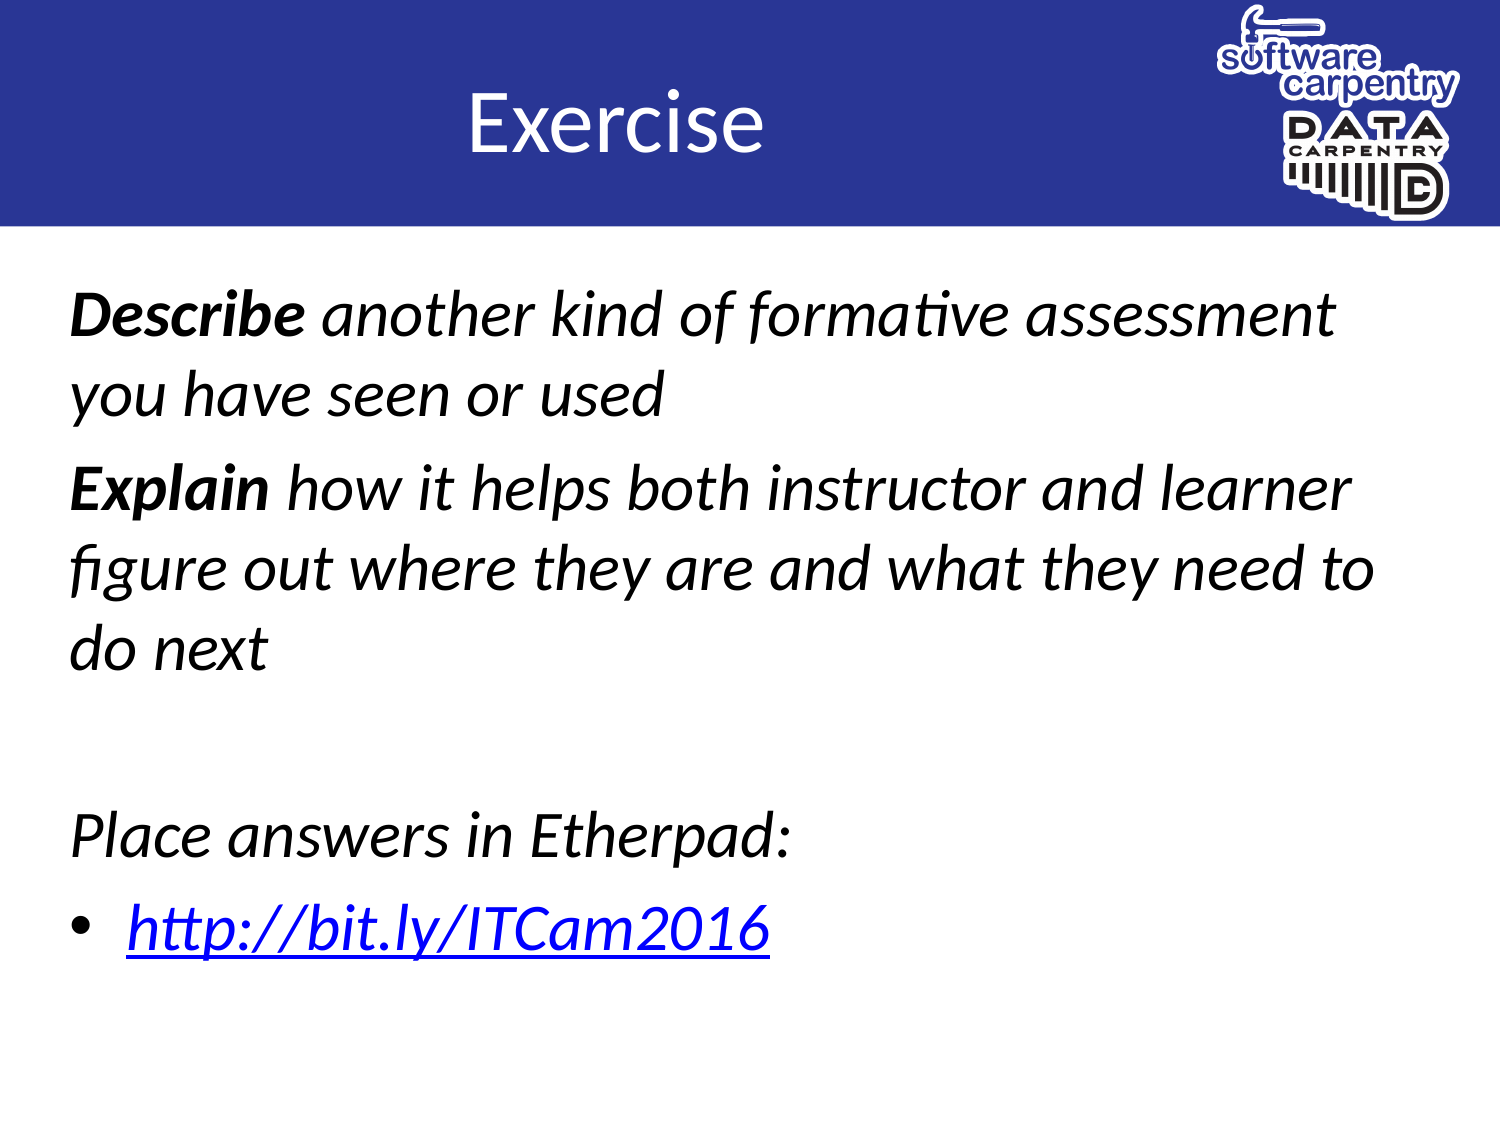

# Exercise
Describe another kind of formative assessment you have seen or used
Explain how it helps both instructor and learner figure out where they are and what they need to do next

Place answers in Etherpad:
http://bit.ly/ITCam2016